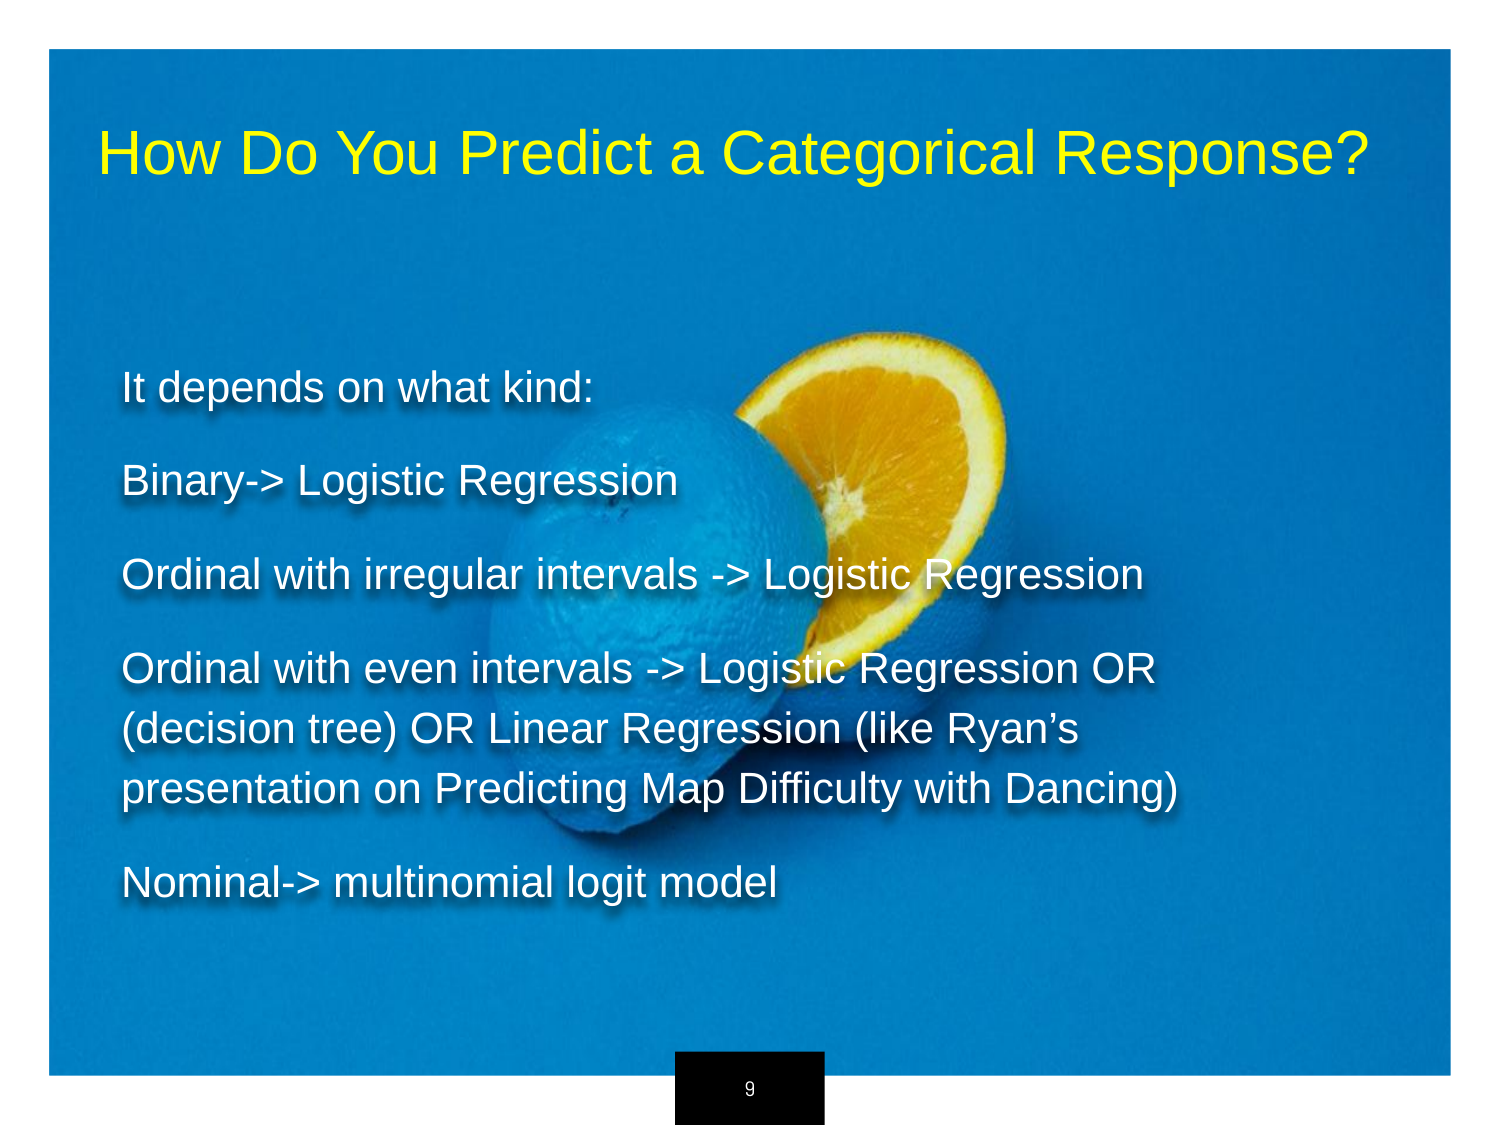

How Do You Predict a Categorical Response?

It depends on what kind:
Binary-> Logistic Regression
Ordinal with irregular intervals -> Logistic Regression
Ordinal with even intervals -> Logistic Regression OR (decision tree) OR Linear Regression (like Ryan’s presentation on Predicting Map Difficulty with Dancing)
Nominal-> multinomial logit model

9